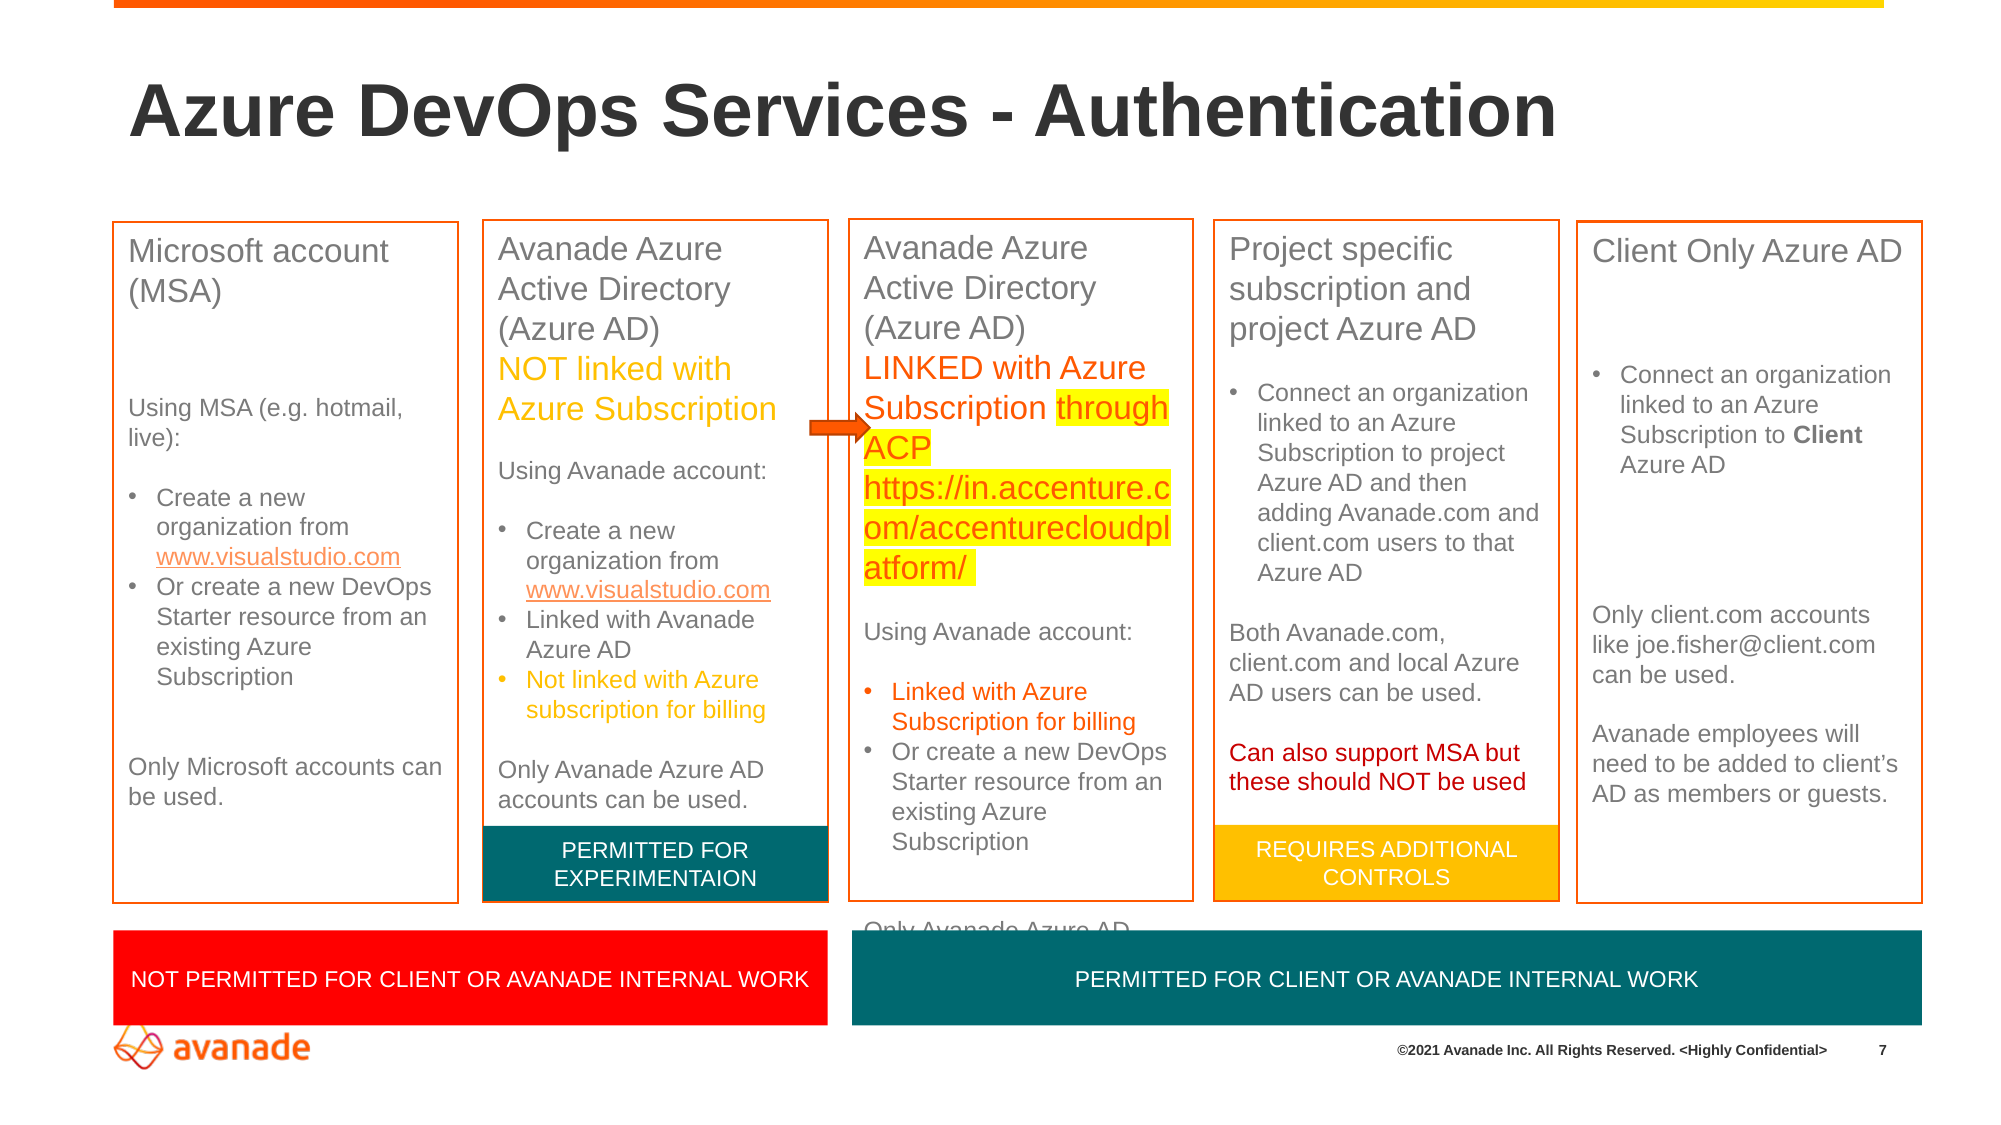

# Azure DevOps Services - Authentication
Avanade Azure Active Directory (Azure AD)
LINKED with Azure Subscription through ACP https://in.accenture.com/accenturecloudplatform/

Using Avanade account:

Linked with Azure Subscription for billing
Or create a new DevOps Starter resource from an existing Azure Subscription

Only Avanade Azure AD accounts can be used.

Project specific subscription and project Azure AD

Connect an organization linked to an Azure Subscription to project Azure AD and then adding Avanade.com and client.com users to that Azure AD

Both Avanade.com, client.com and local Azure AD users can be used.

Can also support MSA but these should NOT be used
Avanade Azure Active Directory (Azure AD)
NOT linked with Azure Subscription

Using Avanade account:

Create a new organization from www.visualstudio.com
Linked with Avanade Azure AD
Not linked with Azure subscription for billing

Only Avanade Azure AD accounts can be used.

Client Only Azure AD

Connect an organization linked to an Azure Subscription to Client Azure AD

Only client.com accounts like joe.fisher@client.com can be used.

Avanade employees will need to be added to client’s AD as members or guests.

Microsoft account (MSA)

Using MSA (e.g. hotmail, live):

Create a new organization from www.visualstudio.com
Or create a new DevOps Starter resource from an existing Azure Subscription

Only Microsoft accounts can be used.

REQUIRES ADDITIONAL CONTROLS
PERMITTED FOR EXPERIMENTAION
NOT PERMITTED FOR CLIENT OR AVANADE INTERNAL WORK
PERMITTED FOR CLIENT OR AVANADE INTERNAL WORK